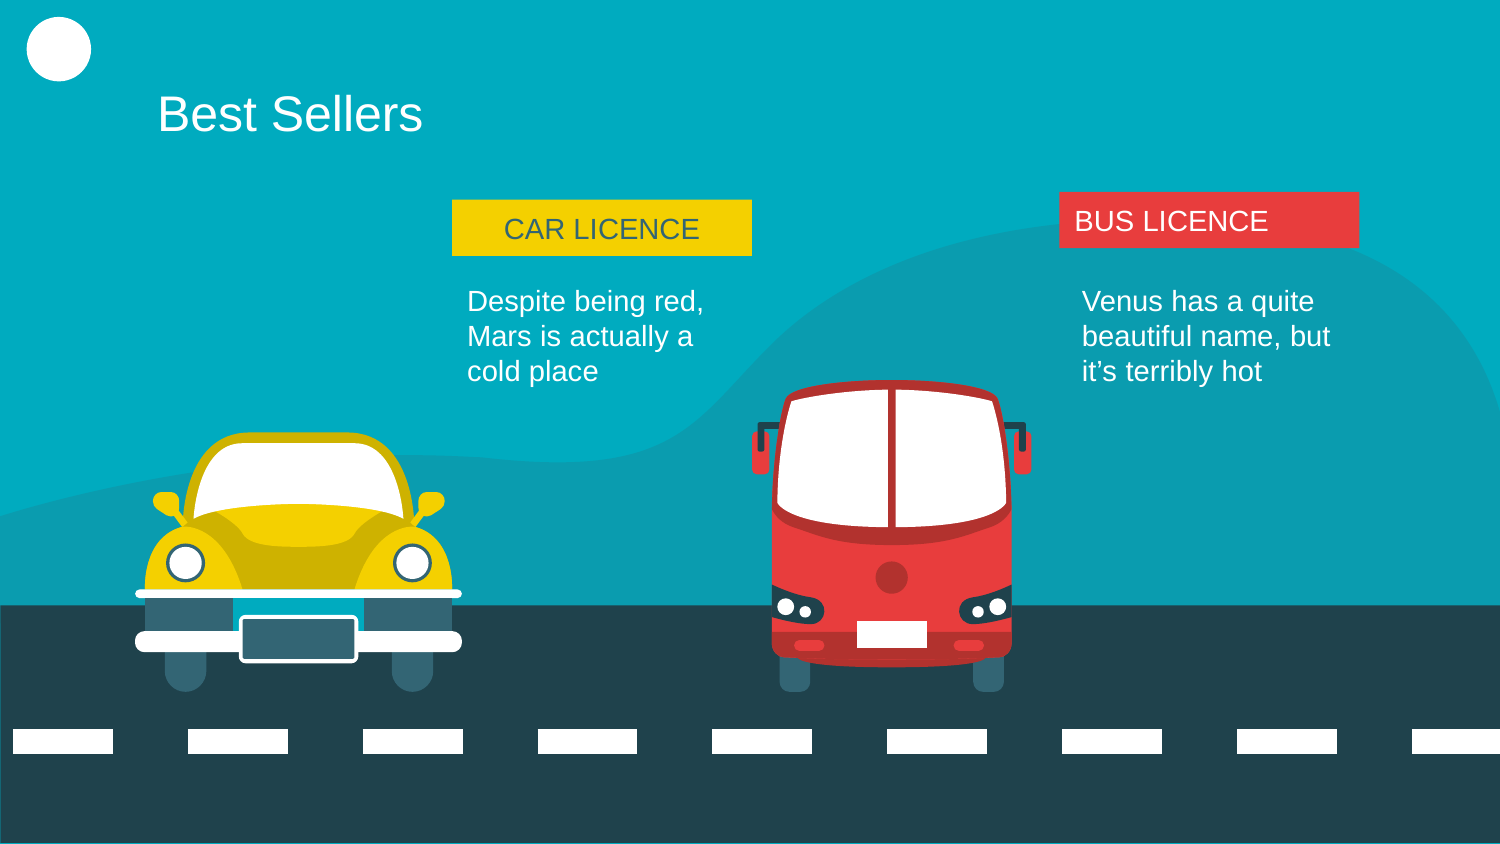

# Best Sellers
BUS LICENCE
CAR LICENCE
Despite being red, Mars is actually a cold place
Venus has a quite beautiful name, but it’s terribly hot